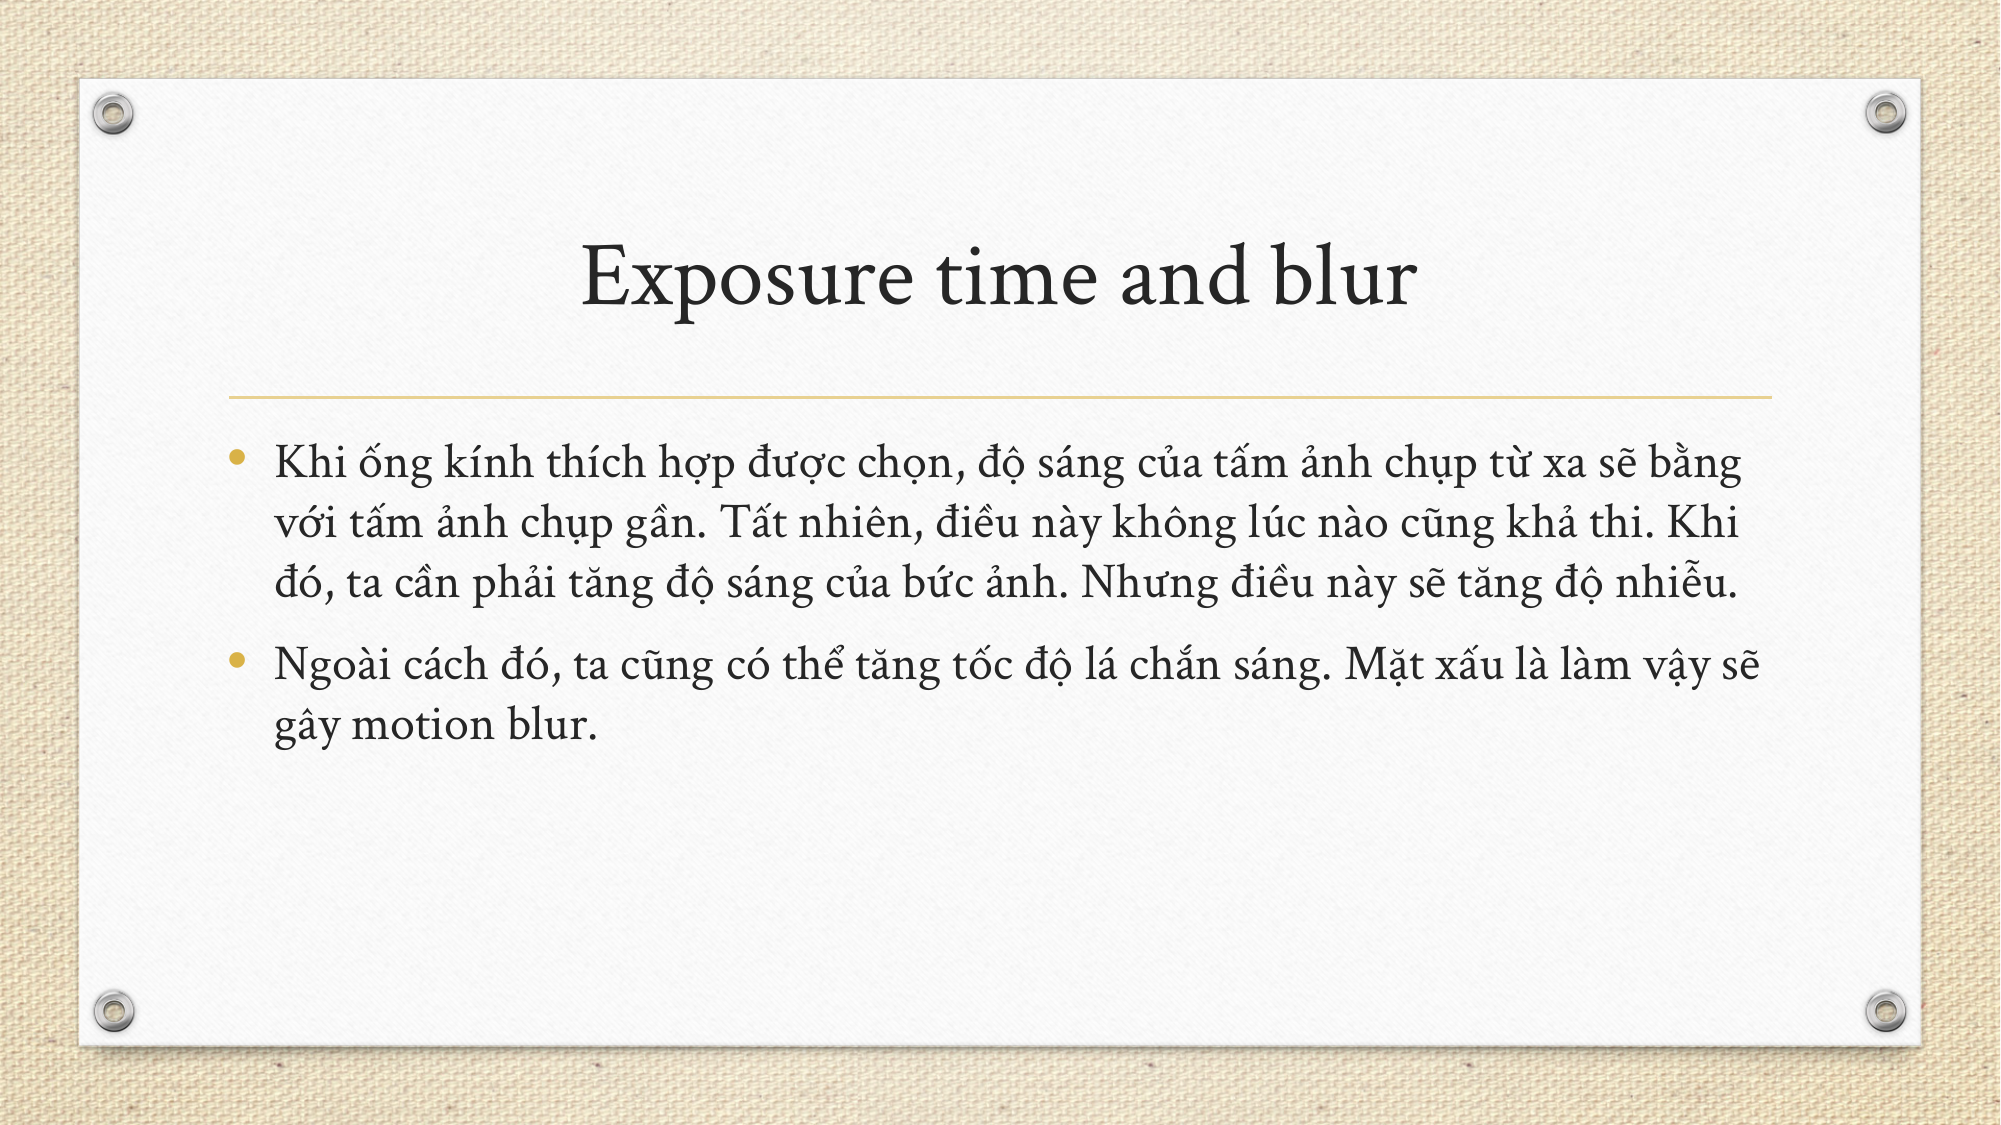

# Exposure time and blur
Khi ống kính thích hợp được chọn, độ sáng của tấm ảnh chụp từ xa sẽ bằng với tấm ảnh chụp gần. Tất nhiên, điều này không lúc nào cũng khả thi. Khi đó, ta cần phải tăng độ sáng của bức ảnh. Nhưng điều này sẽ tăng độ nhiễu.
Ngoài cách đó, ta cũng có thể tăng tốc độ lá chắn sáng. Mặt xấu là làm vậy sẽ gây motion blur.